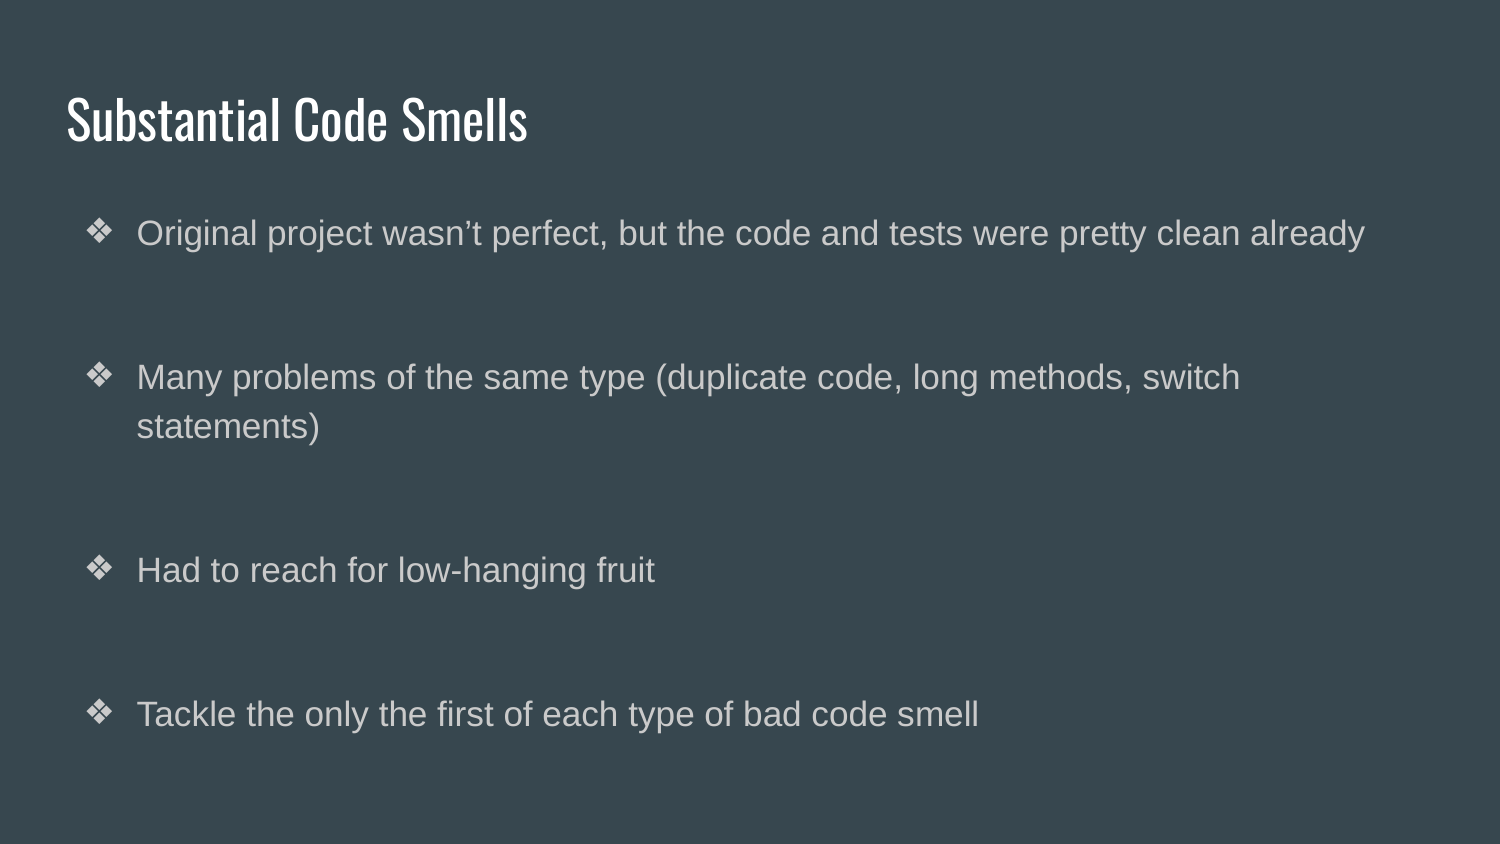

# Substantial Code Smells

Original project wasn’t perfect, but the code and tests were pretty clean already

Many problems of the same type (duplicate code, long methods, switch statements)

Had to reach for low-hanging fruit

Tackle the only the first of each type of bad code smell